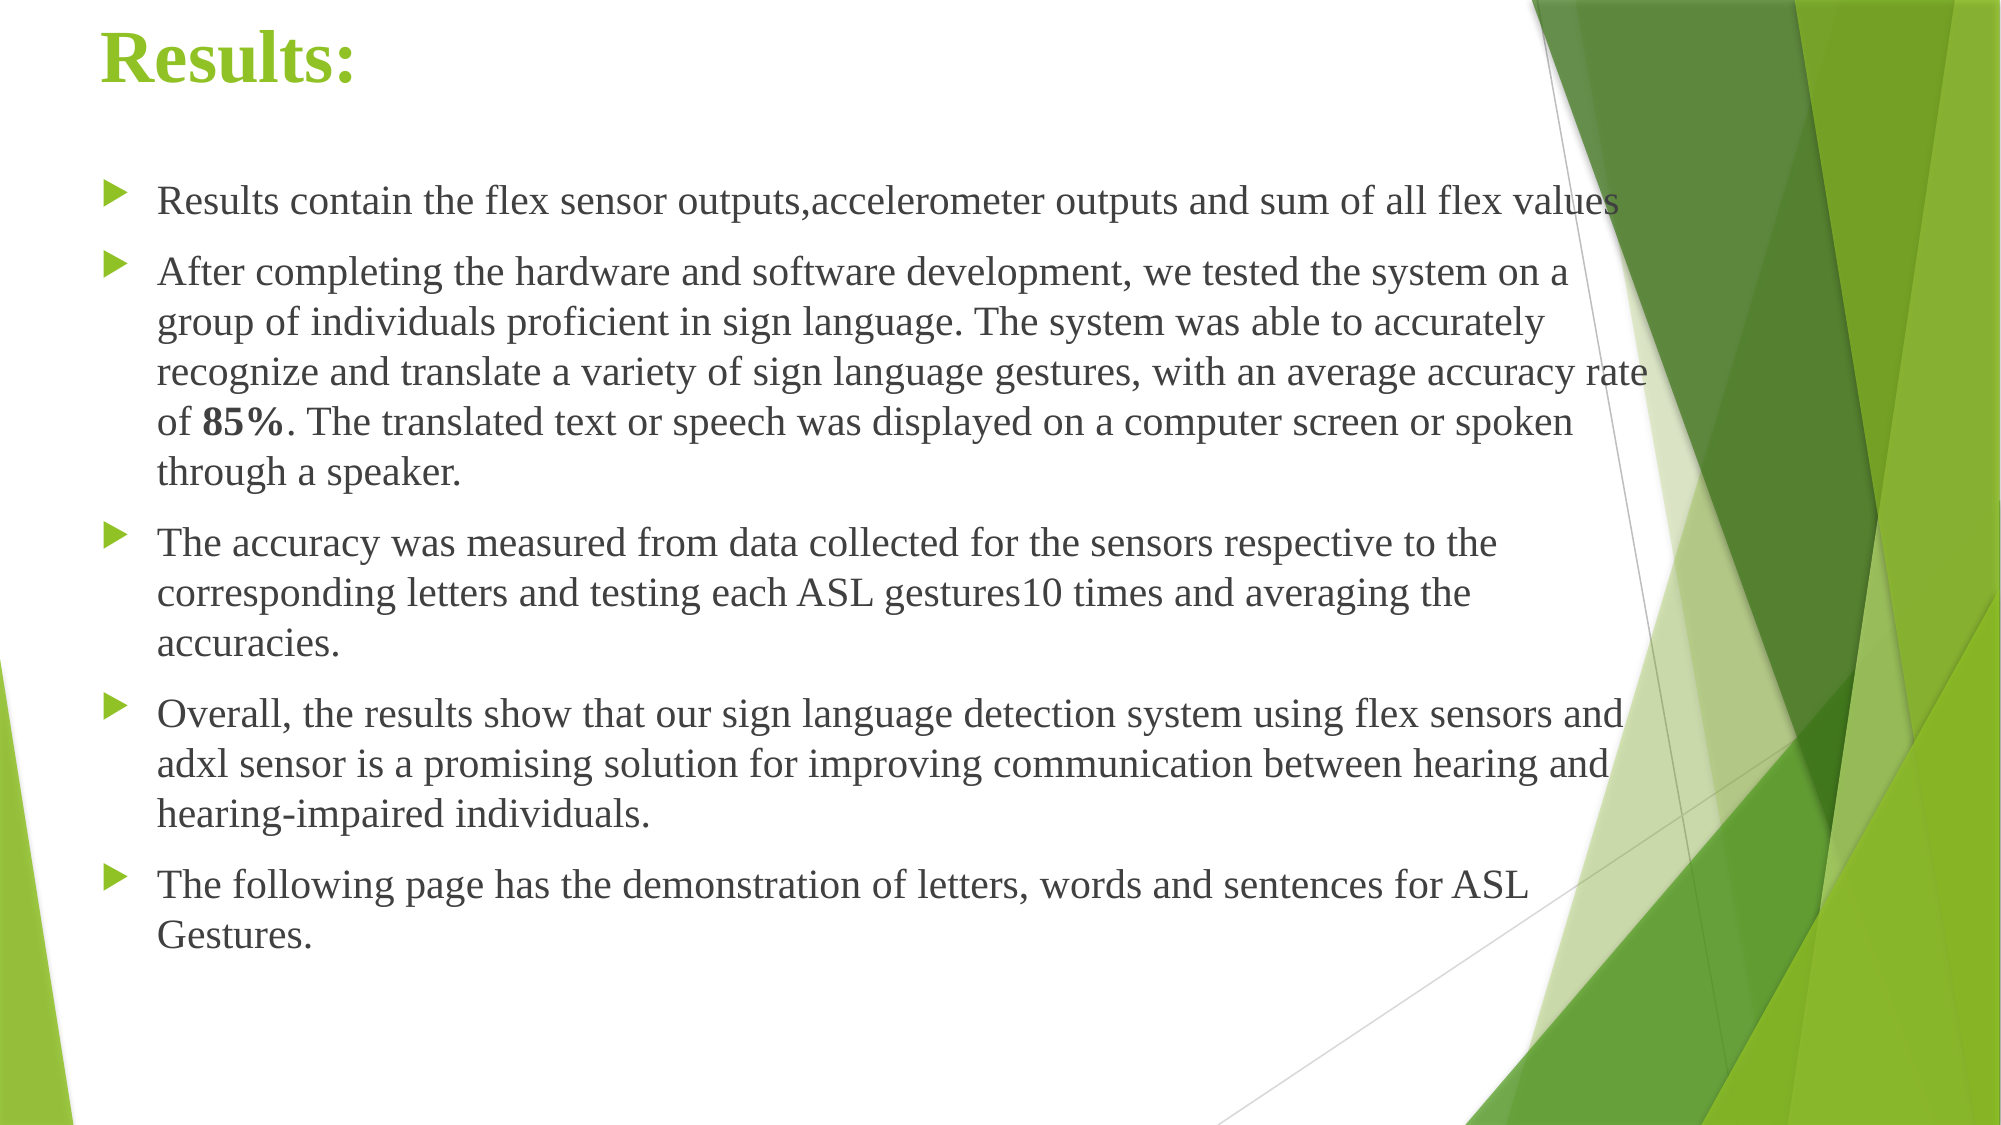

Results:
Results contain the flex sensor outputs,accelerometer outputs and sum of all flex values
After completing the hardware and software development, we tested the system on a group of individuals proficient in sign language. The system was able to accurately recognize and translate a variety of sign language gestures, with an average accuracy rate of 85%. The translated text or speech was displayed on a computer screen or spoken through a speaker.
The accuracy was measured from data collected for the sensors respective to the corresponding letters and testing each ASL gestures10 times and averaging the accuracies.
Overall, the results show that our sign language detection system using flex sensors and adxl sensor is a promising solution for improving communication between hearing and hearing-impaired individuals.
The following page has the demonstration of letters, words and sentences for ASL Gestures.